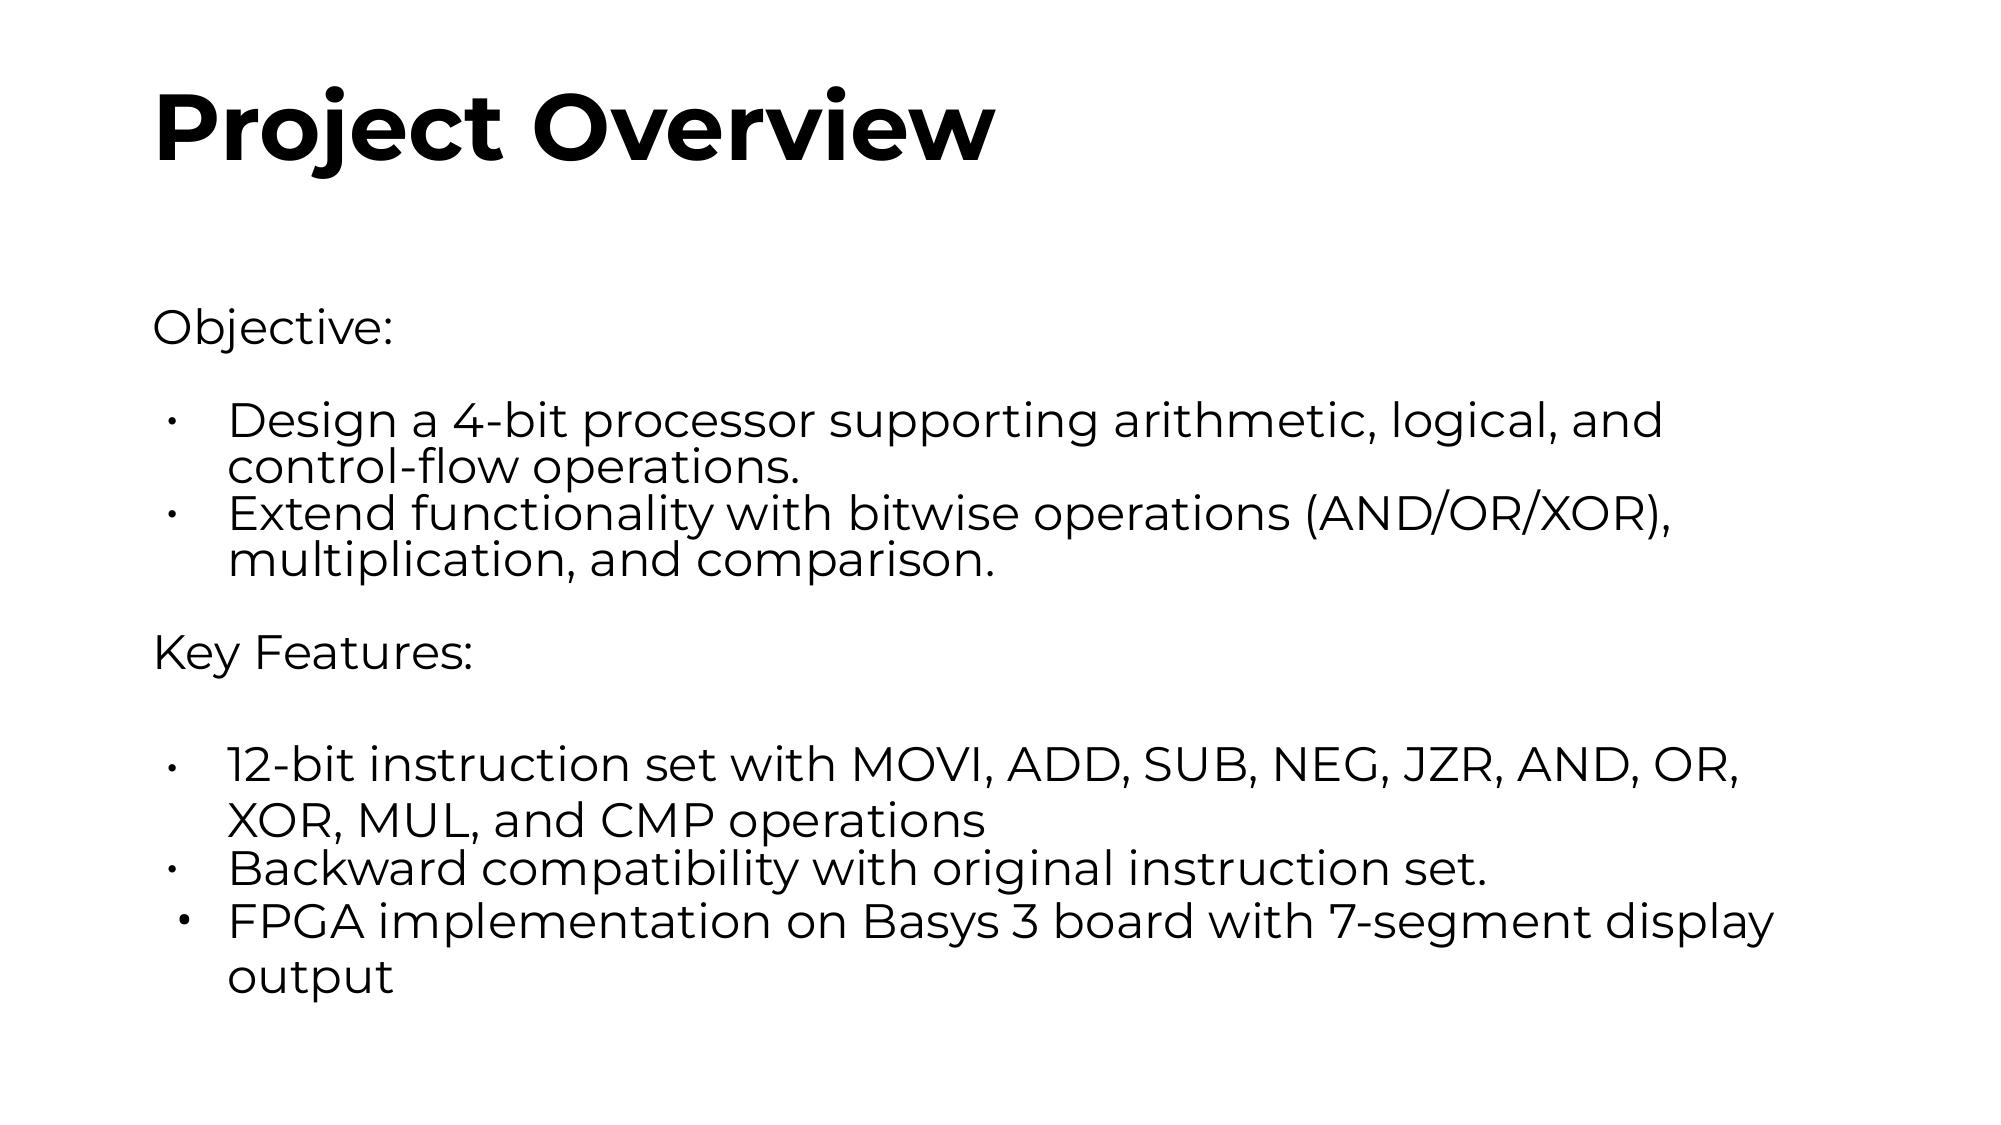

# Project Overview

Objective:

Design a 4-bit processor supporting arithmetic, logical, and control-flow operations.
Extend functionality with bitwise operations (AND/OR/XOR), multiplication, and comparison.

Key Features:

12-bit instruction set with MOVI, ADD, SUB, NEG, JZR, AND, OR, XOR, MUL, and CMP operations
Backward compatibility with original instruction set.
FPGA implementation on Basys 3 board with 7-segment display output